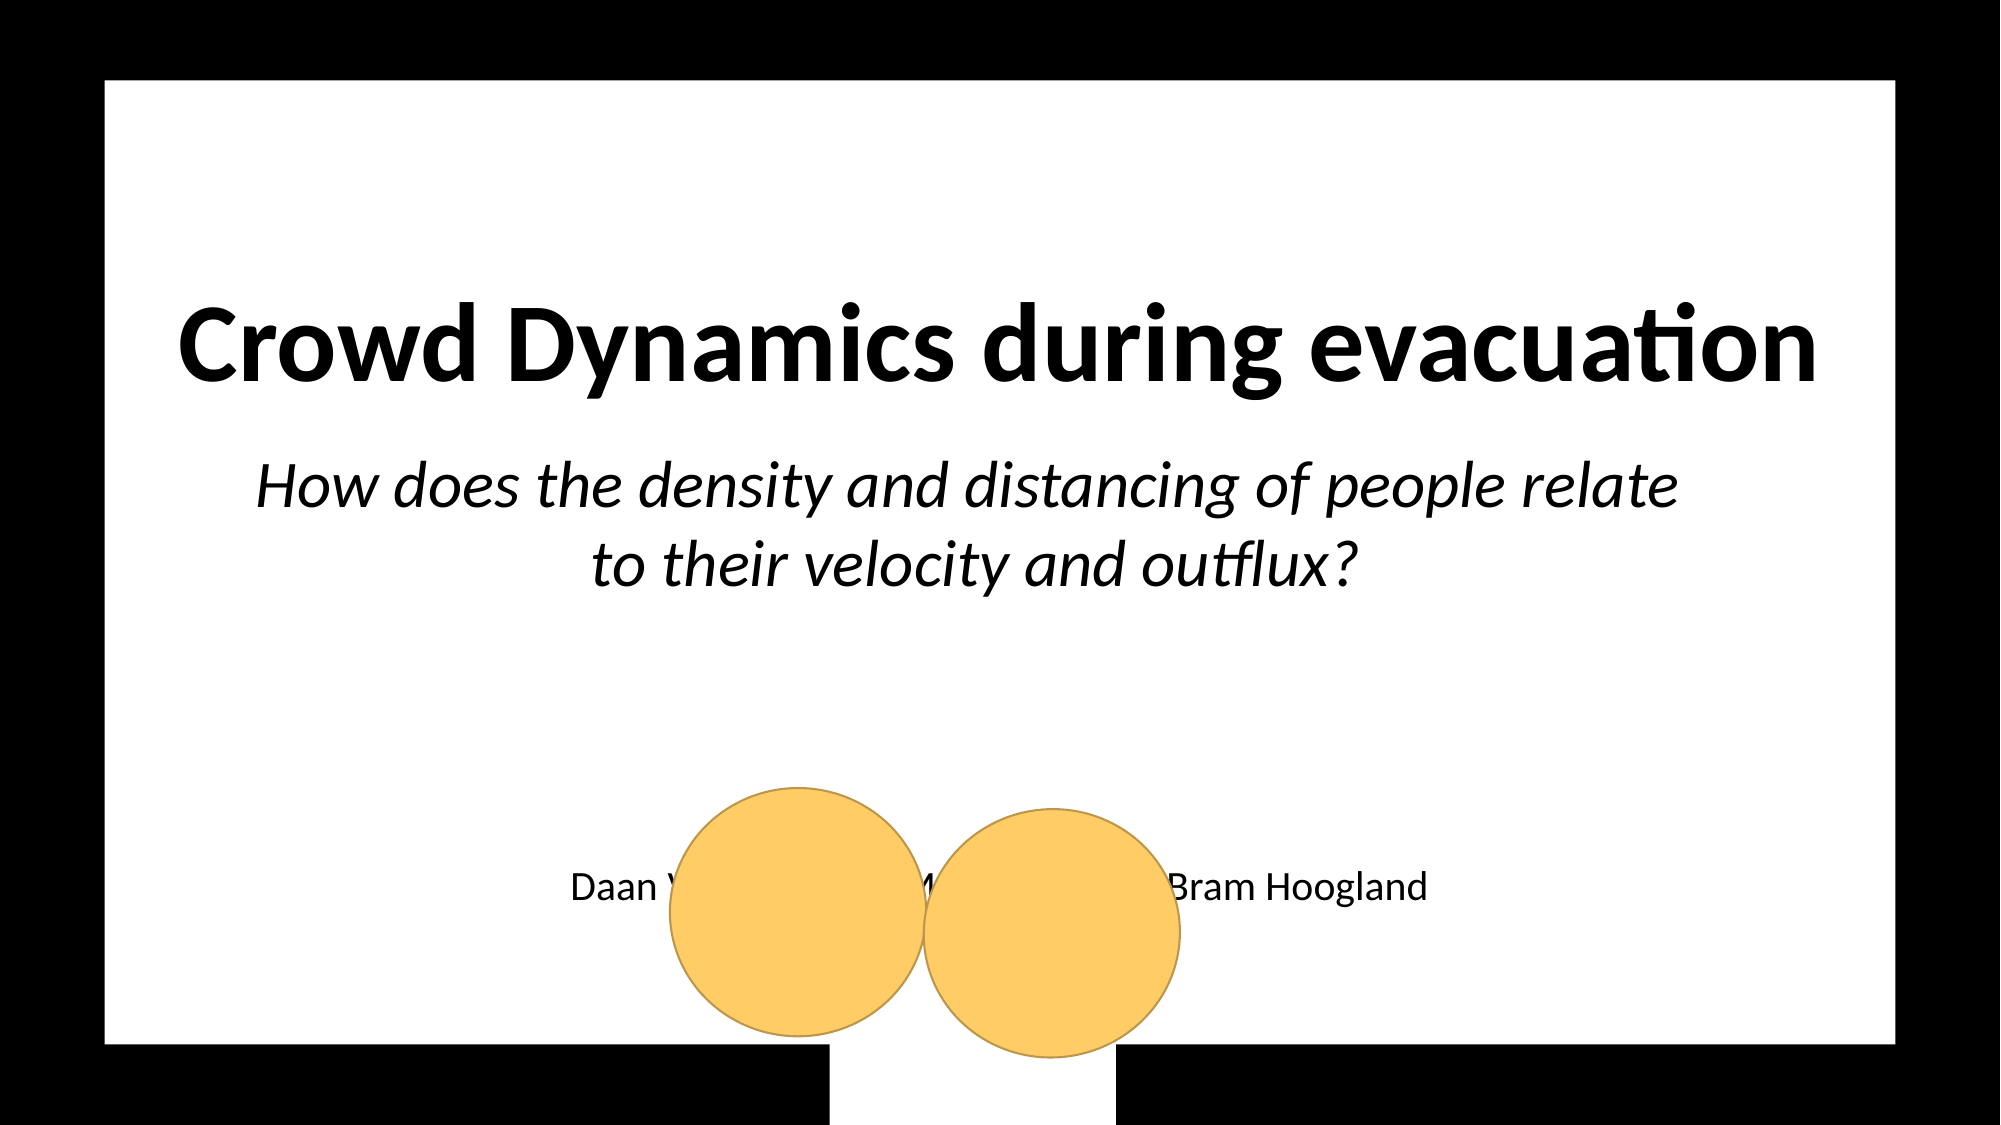

Crowd Dynamics during evacuation
How does the density and distancing of people relate
 to their velocity and outflux?
Daan Vinken, Daan Moll, Tian Gan, Bram Hoogland